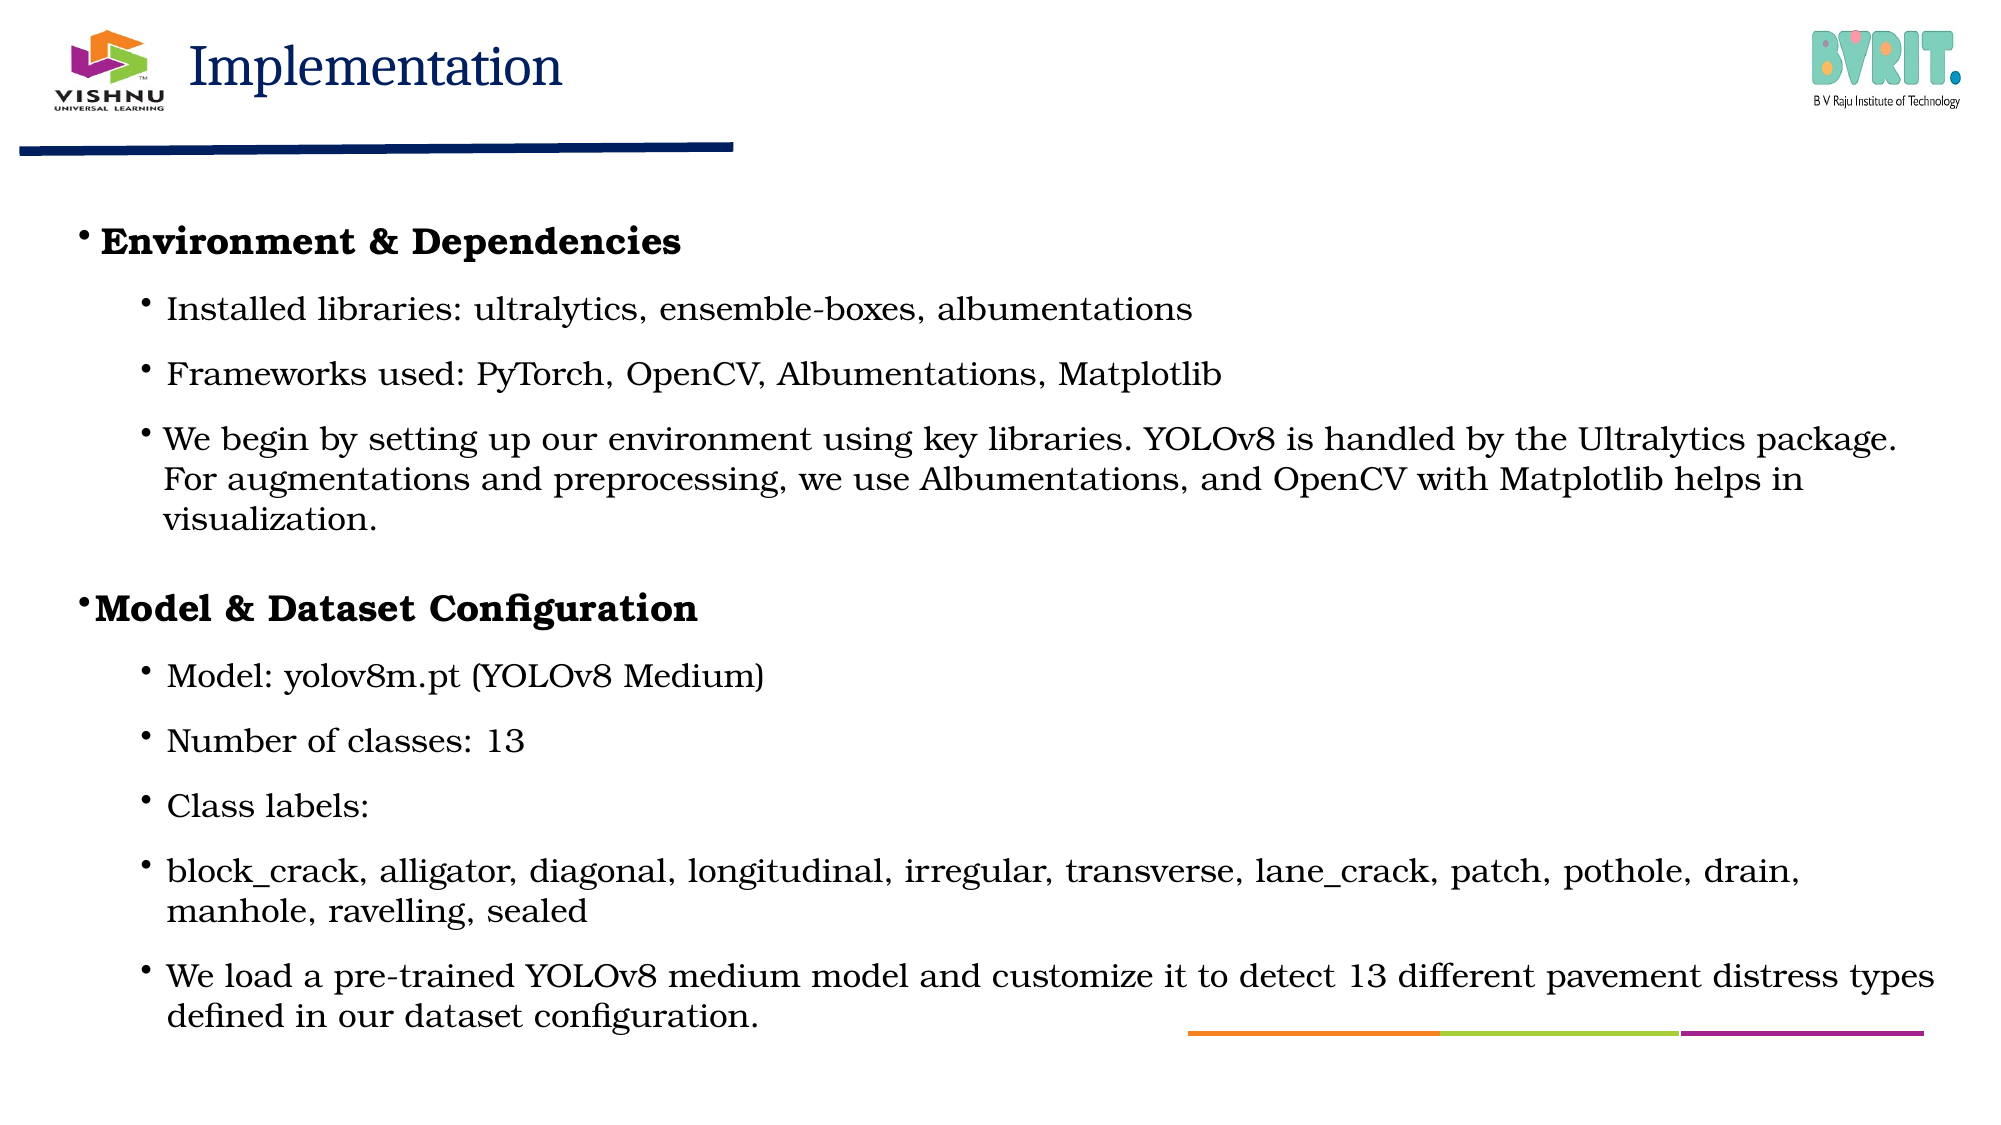

# Implementation
Environment & Dependencies
Installed libraries: ultralytics, ensemble-boxes, albumentations
Frameworks used: PyTorch, OpenCV, Albumentations, Matplotlib
We begin by setting up our environment using key libraries. YOLOv8 is handled by the Ultralytics package. For augmentations and preprocessing, we use Albumentations, and OpenCV with Matplotlib helps in visualization.
Model & Dataset Configuration
Model: yolov8m.pt (YOLOv8 Medium)
Number of classes: 13
Class labels:
block_crack, alligator, diagonal, longitudinal, irregular, transverse, lane_crack, patch, pothole, drain, manhole, ravelling, sealed
We load a pre-trained YOLOv8 medium model and customize it to detect 13 different pavement distress types defined in our dataset configuration.